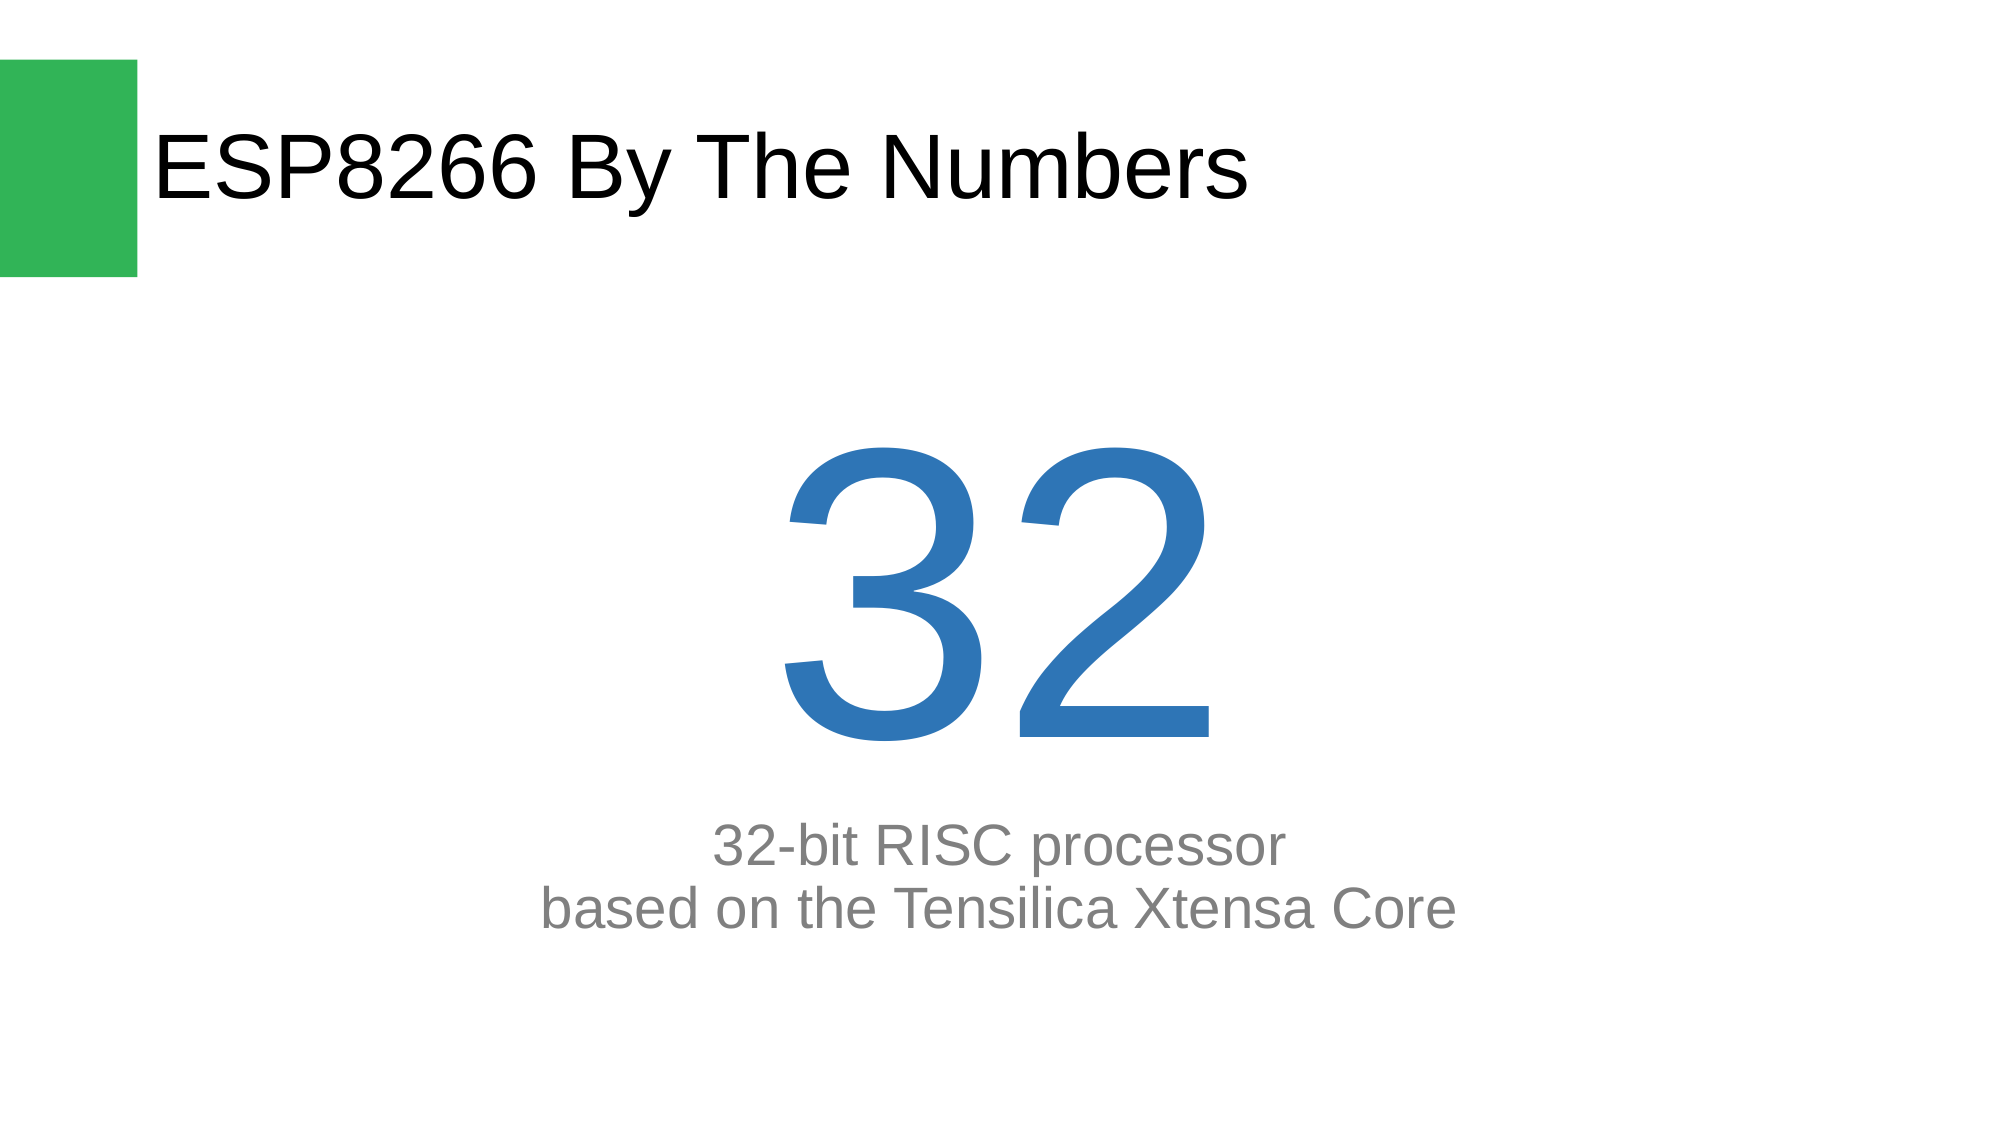

# ESP8266 By The Numbers
32
32-bit RISC processor
based on the Tensilica Xtensa Core